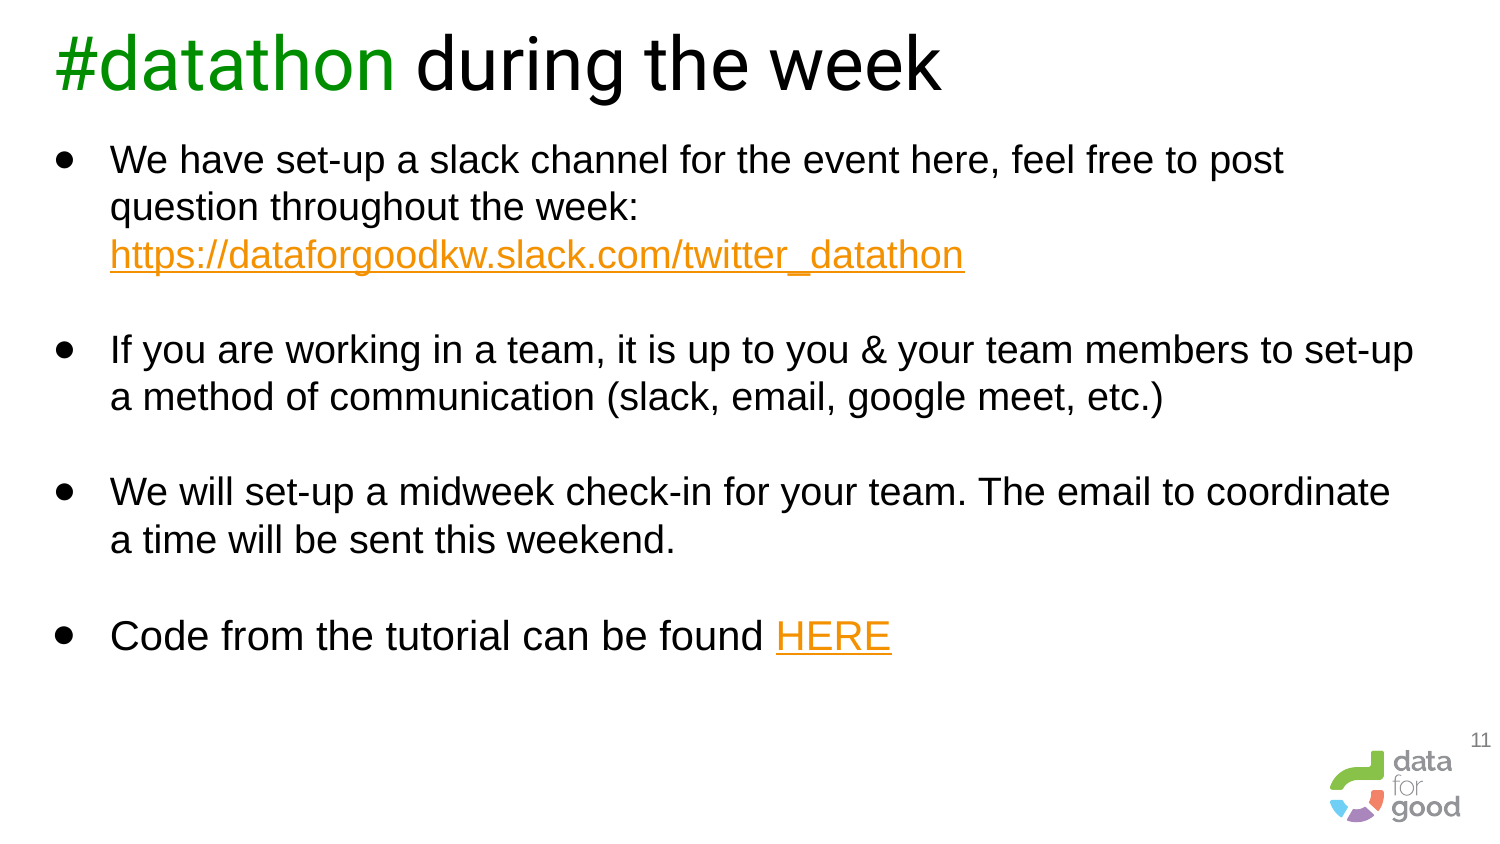

# #datathon during the week
We have set-up a slack channel for the event here, feel free to post question throughout the week: https://dataforgoodkw.slack.com/twitter_datathon

If you are working in a team, it is up to you & your team members to set-up a method of communication (slack, email, google meet, etc.)

We will set-up a midweek check-in for your team. The email to coordinate a time will be sent this weekend.

Code from the tutorial can be found HERE
11